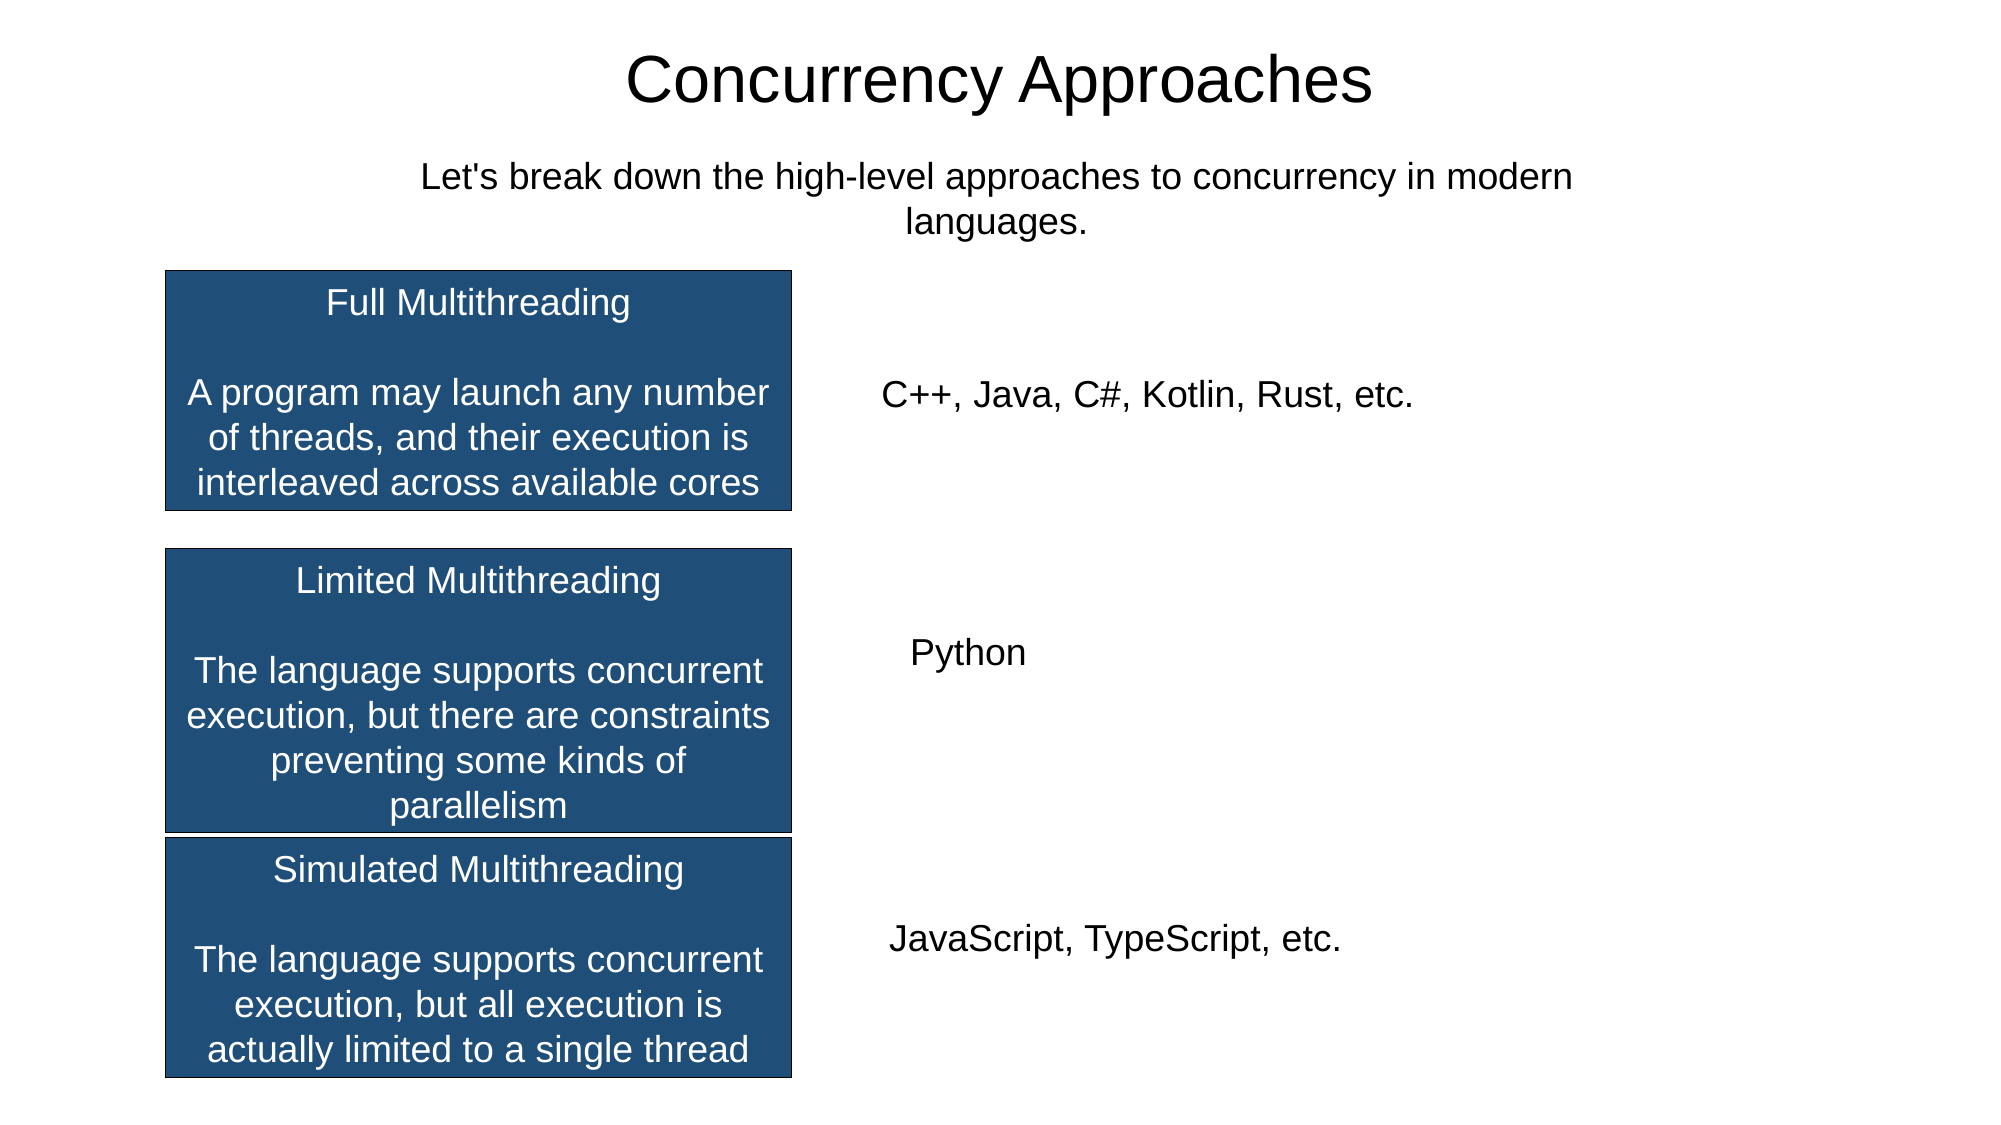

# Concurrency Approaches
Let's break down the high-level approaches to concurrency in modern languages.
Full Multithreading

A program may launch any number of threads, and their execution is interleaved across available cores
C++, Java, C#, Kotlin, Rust, etc.
Limited Multithreading

The language supports concurrent execution, but there are constraints preventing some kinds of parallelism
Python
Simulated Multithreading

The language supports concurrent execution, but all execution is actually limited to a single thread
JavaScript, TypeScript, etc.